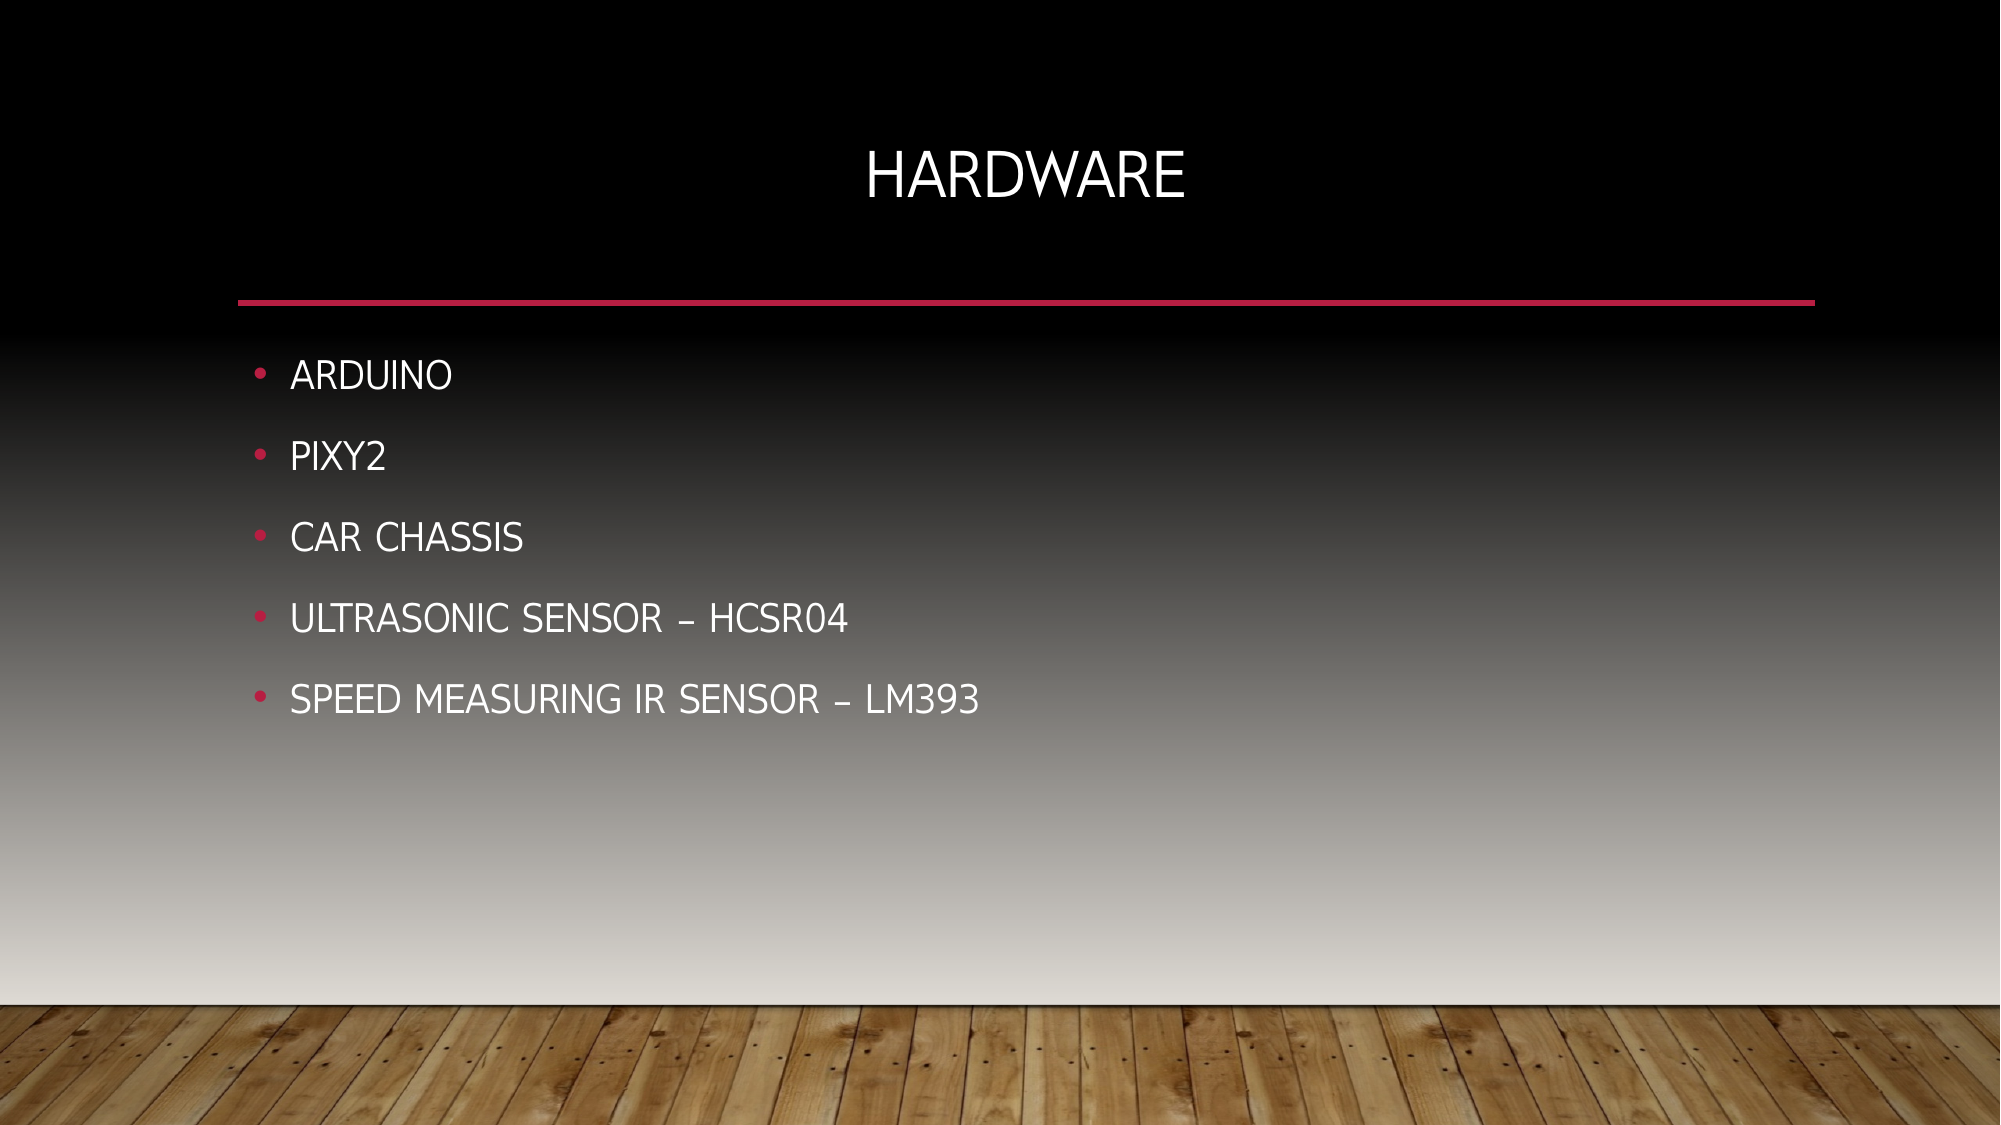

# HARDWARE
ARDUINO
PIXY2
CAR CHASSIS
ULTRASONIC SENSOR – HCSR04
SPEED MEASURING IR SENSOR – LM393